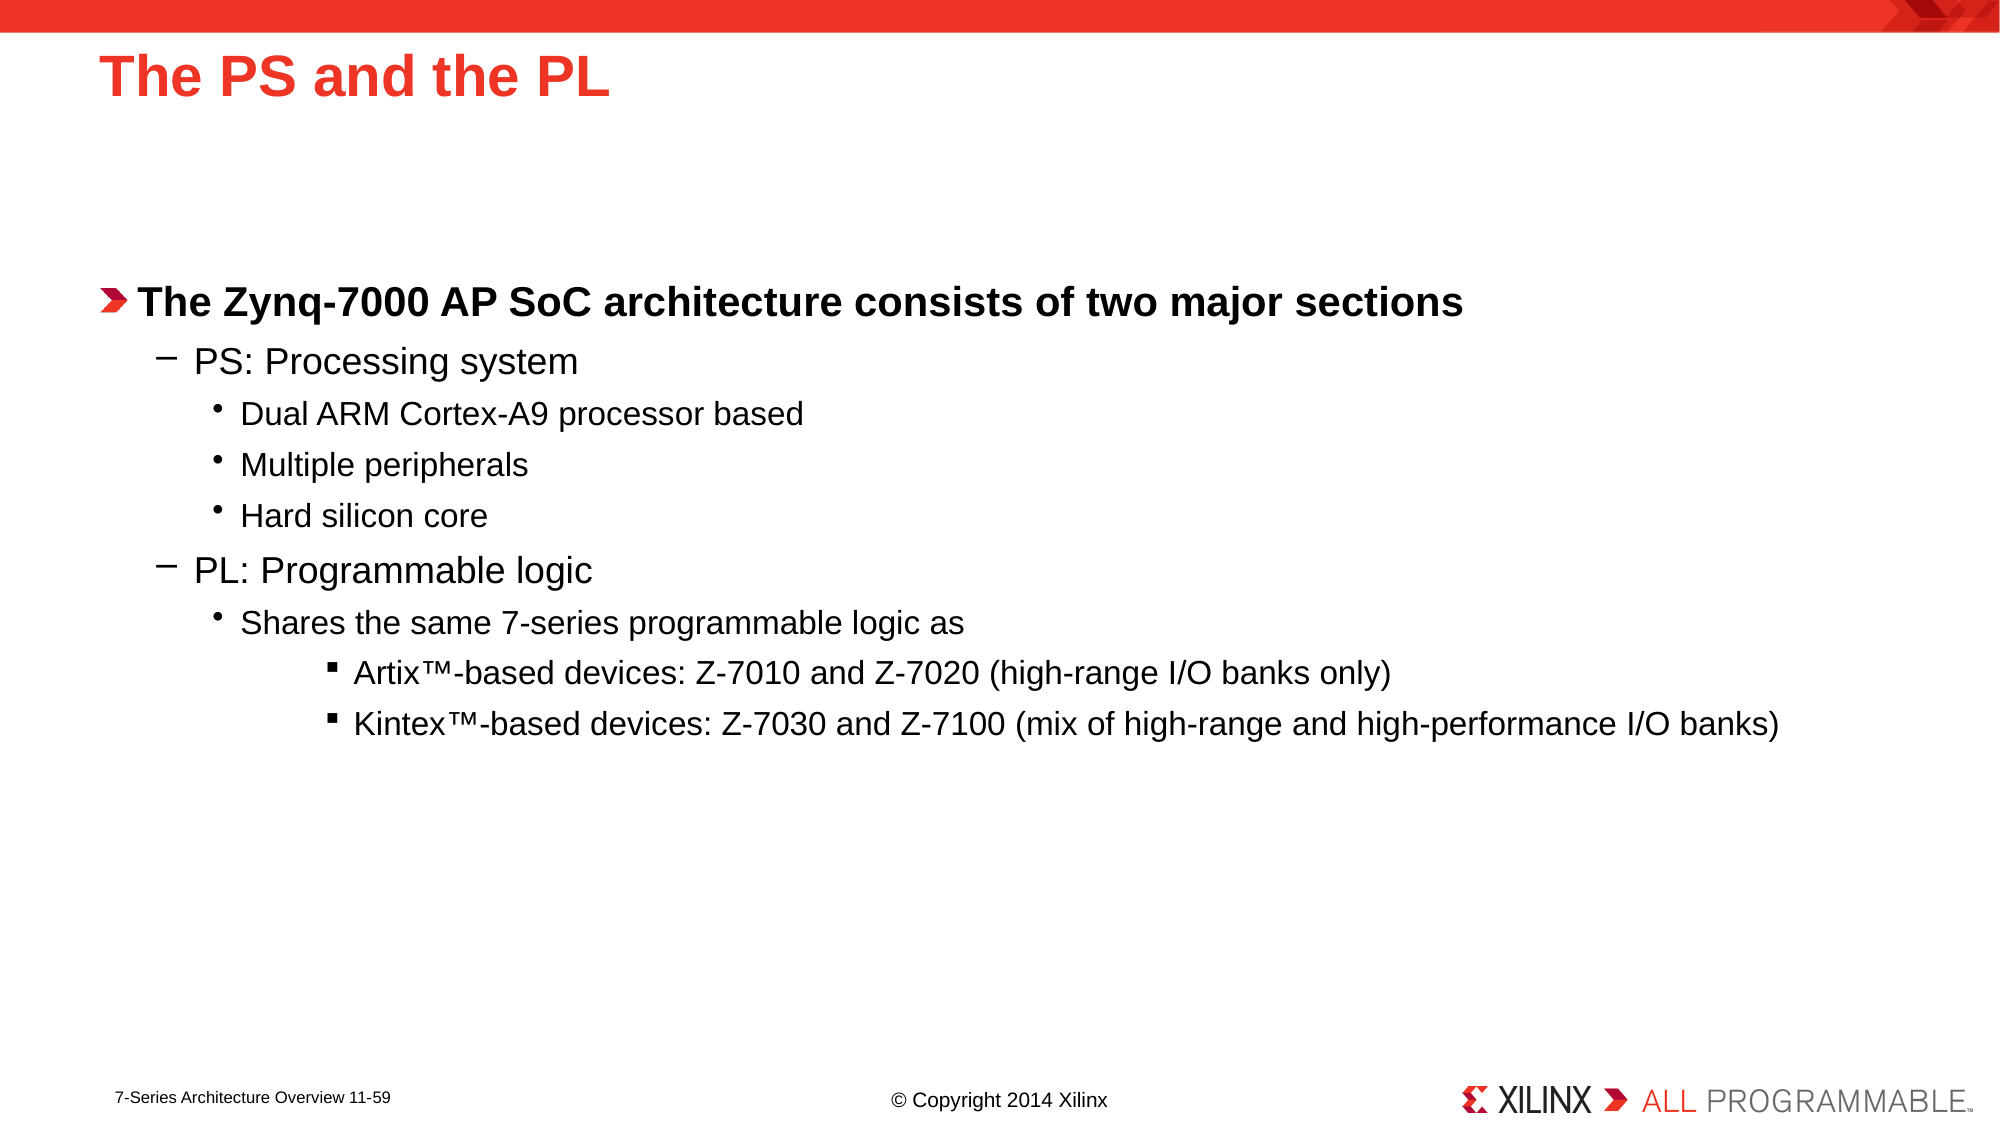

# The PS and the PL
The Zynq-7000 AP SoC architecture consists of two major sections
PS: Processing system
Dual ARM Cortex-A9 processor based
Multiple peripherals
Hard silicon core
PL: Programmable logic
Shares the same 7-series programmable logic as
Artix™-based devices: Z-7010 and Z-7020 (high-range I/O banks only)
Kintex™-based devices: Z-7030 and Z-7100 (mix of high-range and high-performance I/O banks)

© Copyright 2014 Xilinx
7-Series Architecture Overview 11-59